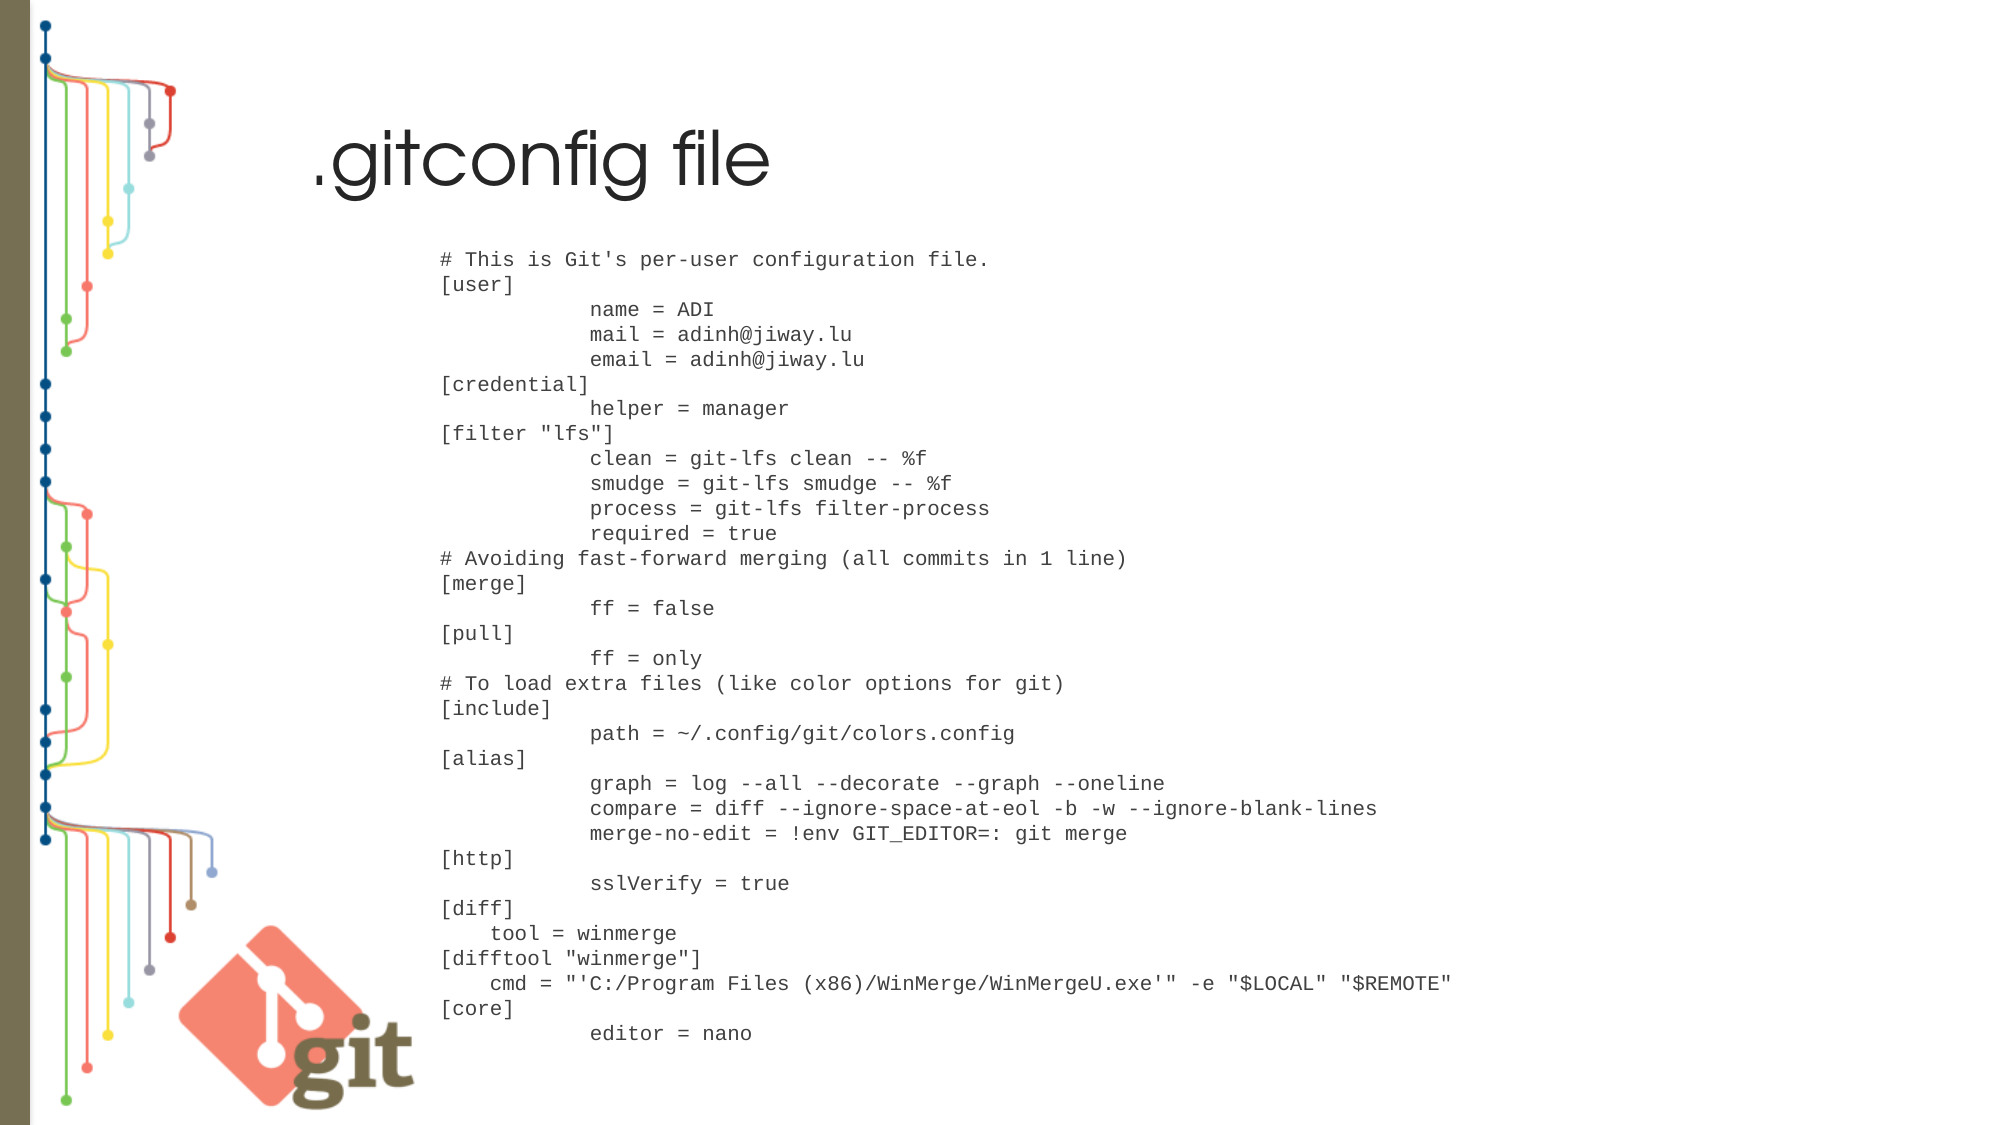

# .gitconfig file
# This is Git's per-user configuration file.
[user]
	name = ADI
	mail = adinh@jiway.lu
	email = adinh@jiway.lu
[credential]
	helper = manager
[filter "lfs"]
	clean = git-lfs clean -- %f
	smudge = git-lfs smudge -- %f
	process = git-lfs filter-process
	required = true
# Avoiding fast-forward merging (all commits in 1 line)
[merge]
	ff = false
[pull]
	ff = only
# To load extra files (like color options for git)
[include]
	path = ~/.config/git/colors.config
[alias]
	graph = log --all --decorate --graph --oneline
	compare = diff --ignore-space-at-eol -b -w --ignore-blank-lines
	merge-no-edit = !env GIT_EDITOR=: git merge
[http]
	sslVerify = true
[diff]
    tool = winmerge
[difftool "winmerge"]
    cmd = "'C:/Program Files (x86)/WinMerge/WinMergeU.exe'" -e "$LOCAL" "$REMOTE"
[core]
	editor = nano